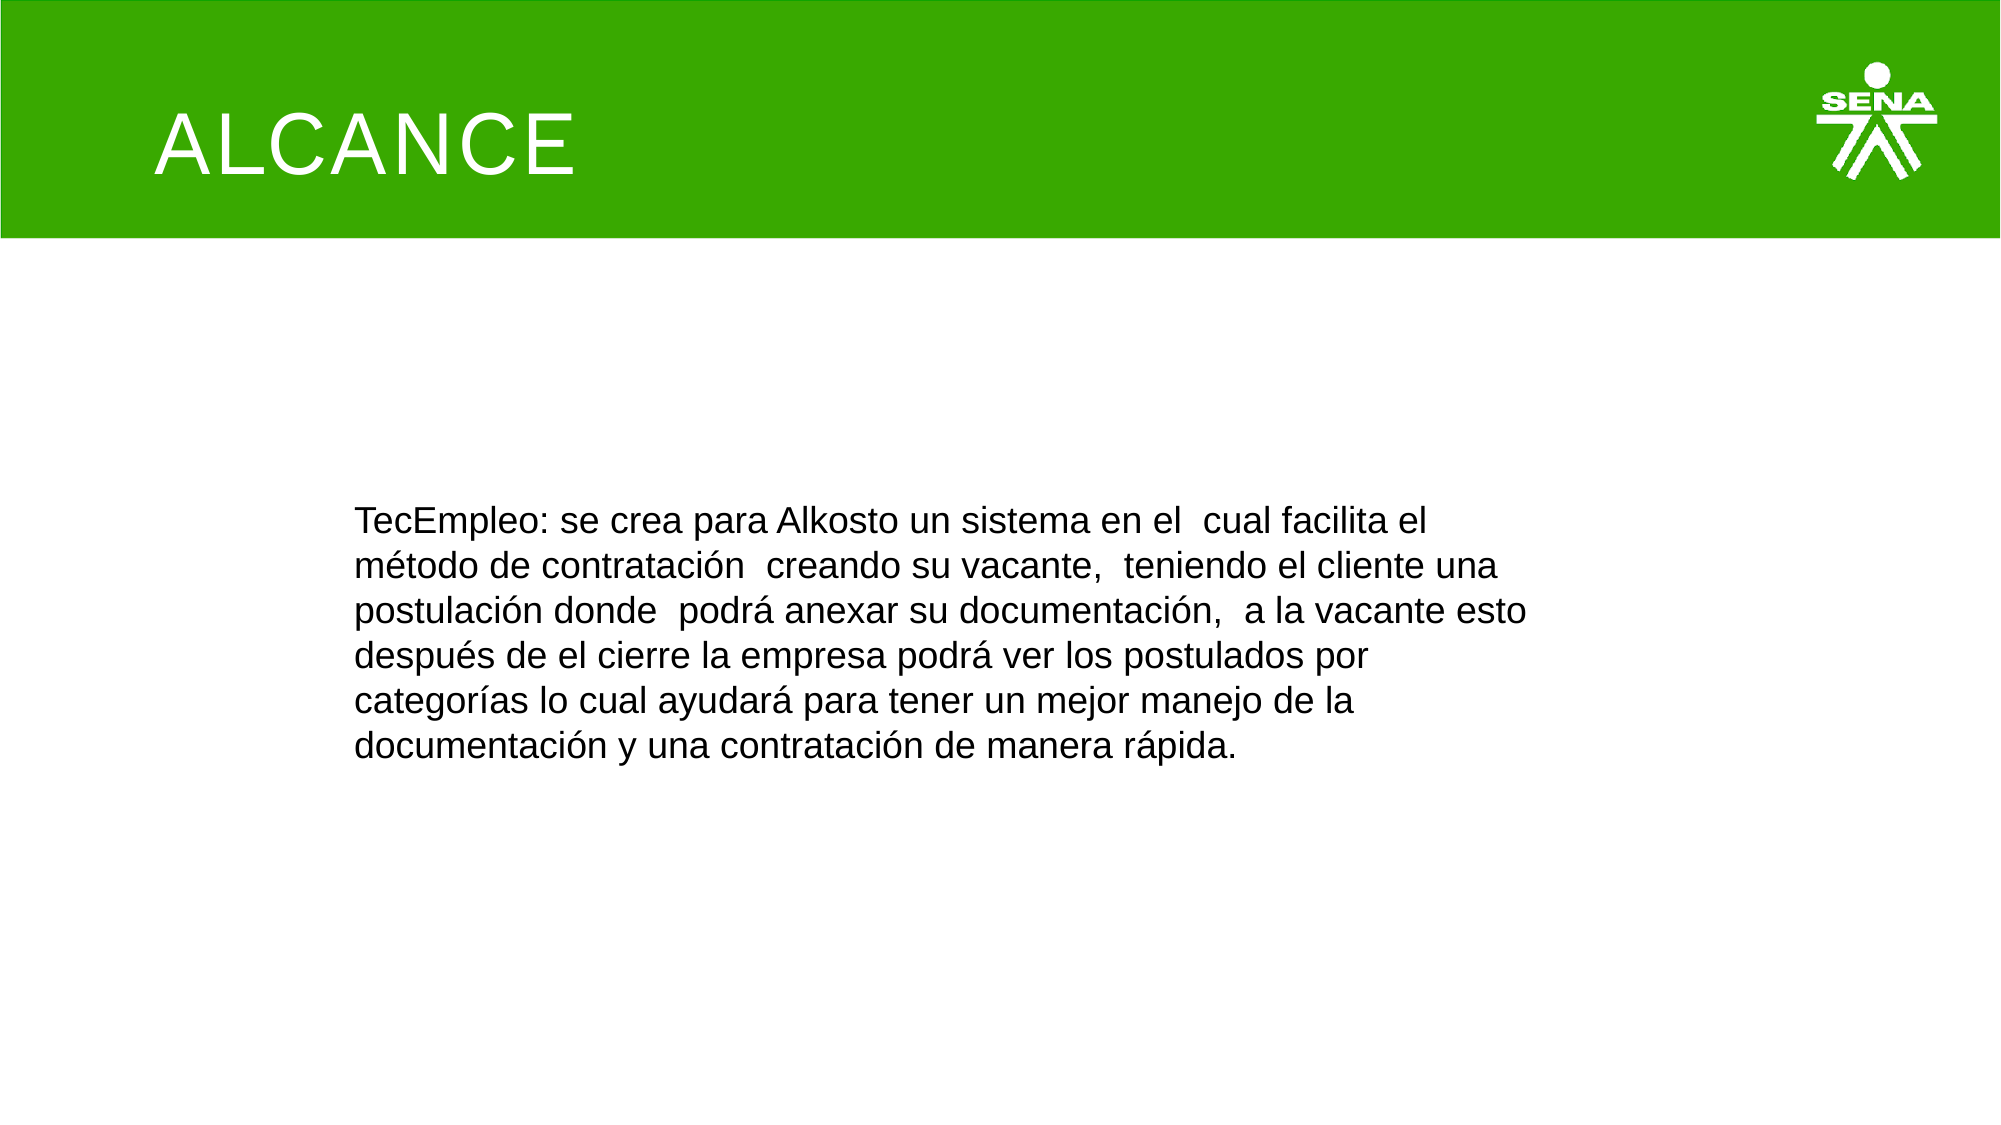

# ALCANCE
TecEmpleo: se crea para Alkosto un sistema en el  cual facilita el método de contratación  creando su vacante,  teniendo el cliente una postulación donde  podrá anexar su documentación,  a la vacante esto después de el cierre la empresa podrá ver los postulados por categorías lo cual ayudará para tener un mejor manejo de la documentación y una contratación de manera rápida.